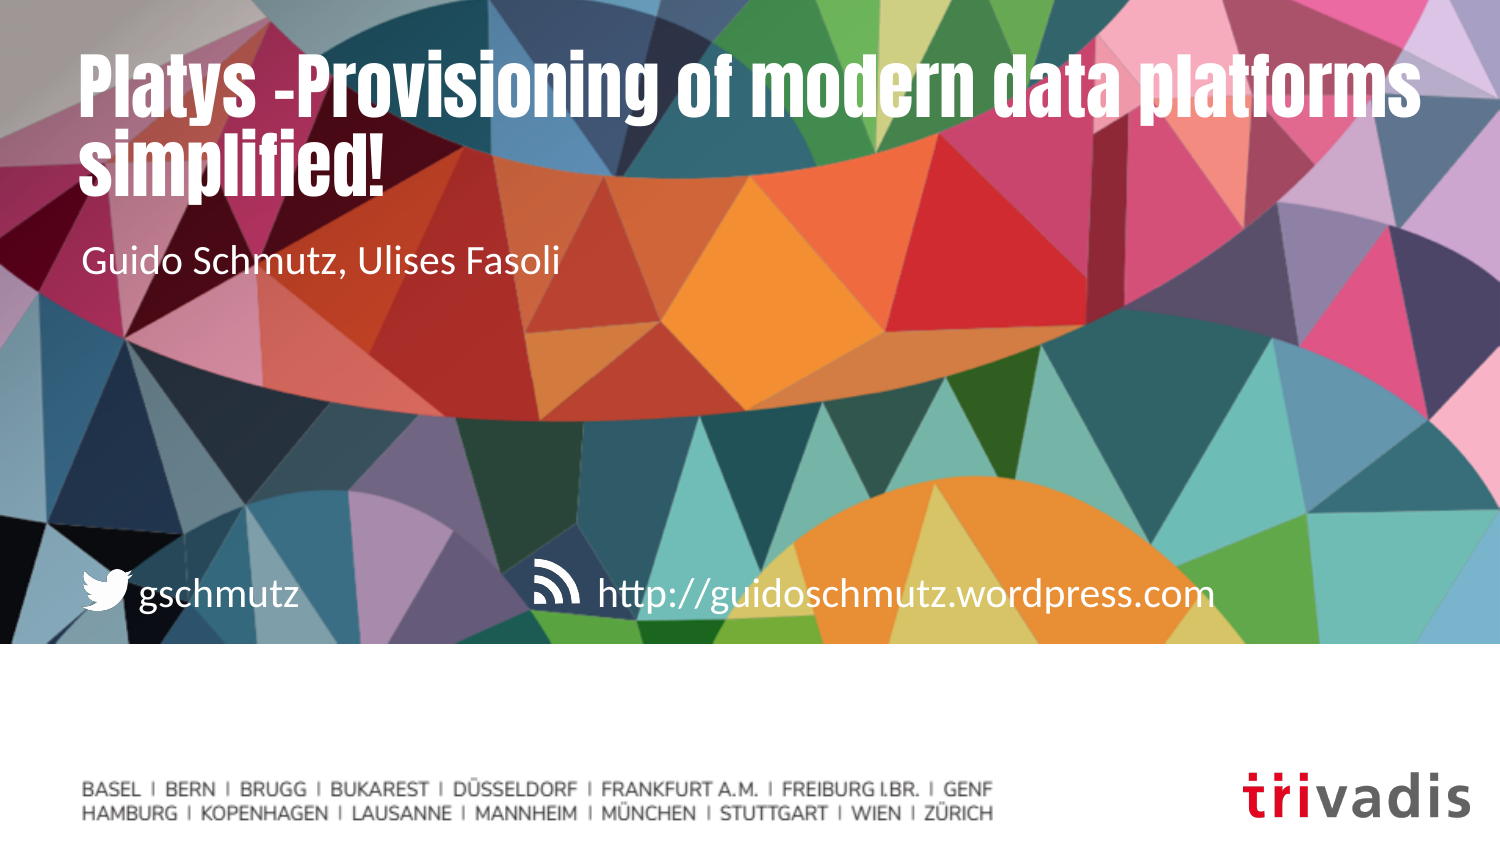

# Platys –Provisioning of modern data platforms simplified!
Guido Schmutz, Ulises Fasoli

gschmutz
http://guidoschmutz.wordpress.com